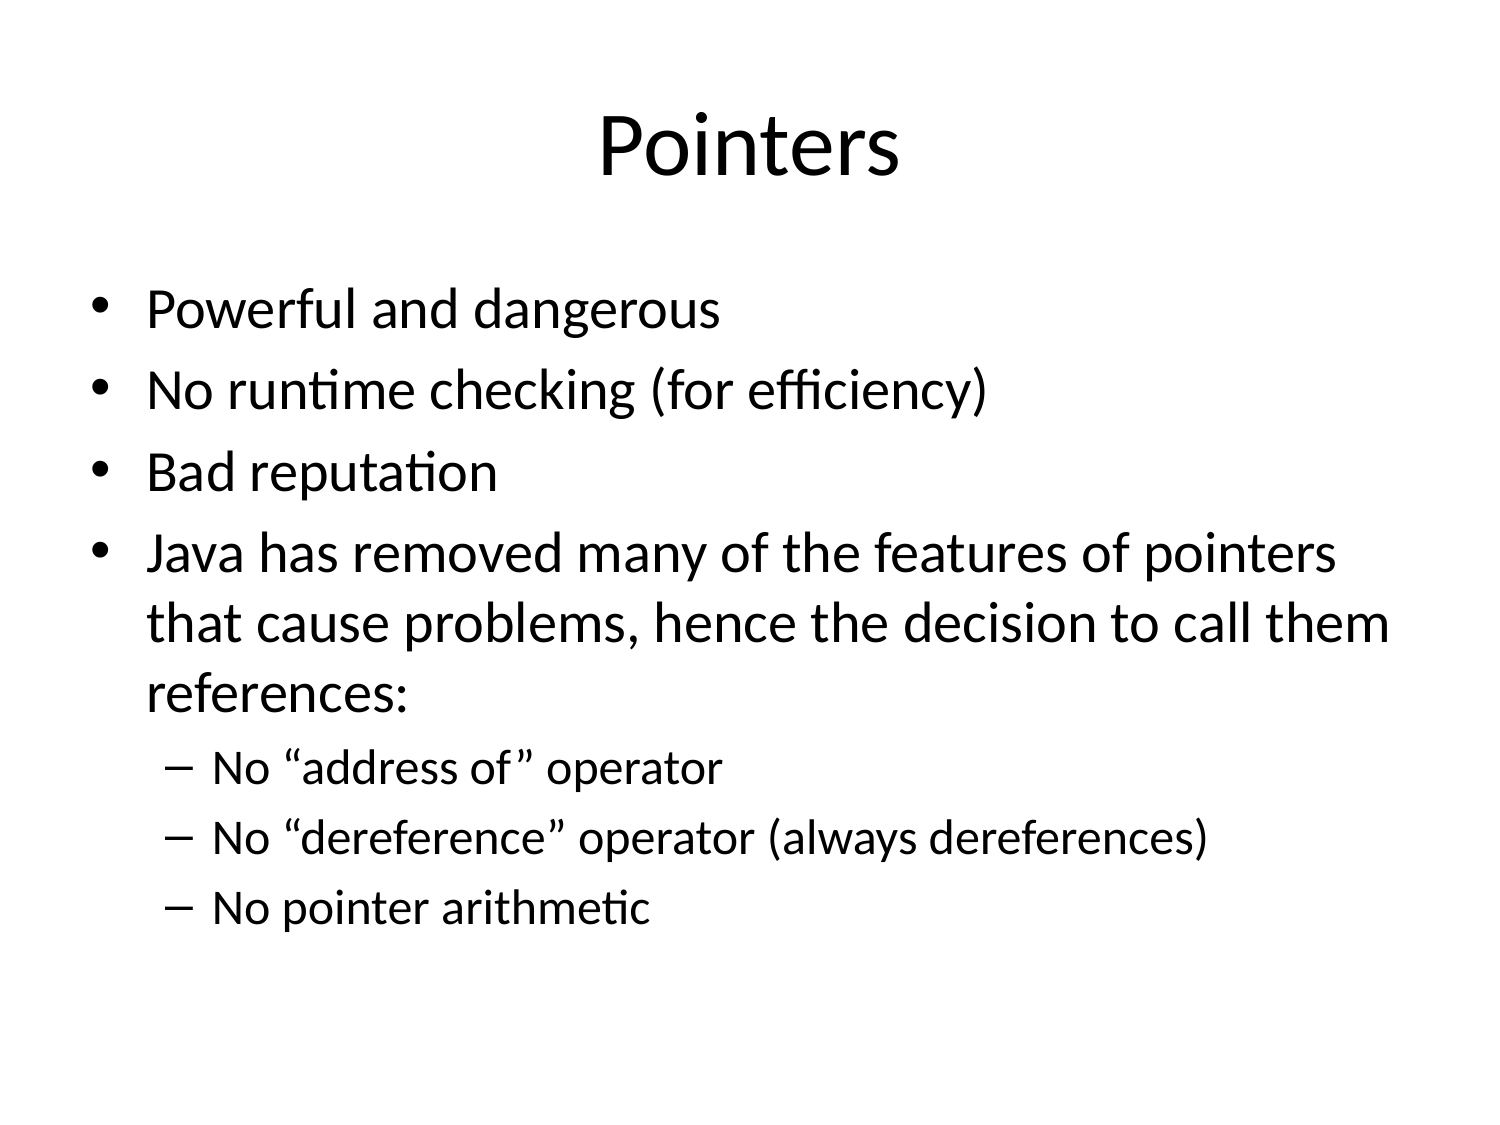

# Pointers
Powerful and dangerous
No runtime checking (for efficiency)
Bad reputation
Java has removed many of the features of pointers that cause problems, hence the decision to call them references:
No “address of” operator
No “dereference” operator (always dereferences)
No pointer arithmetic